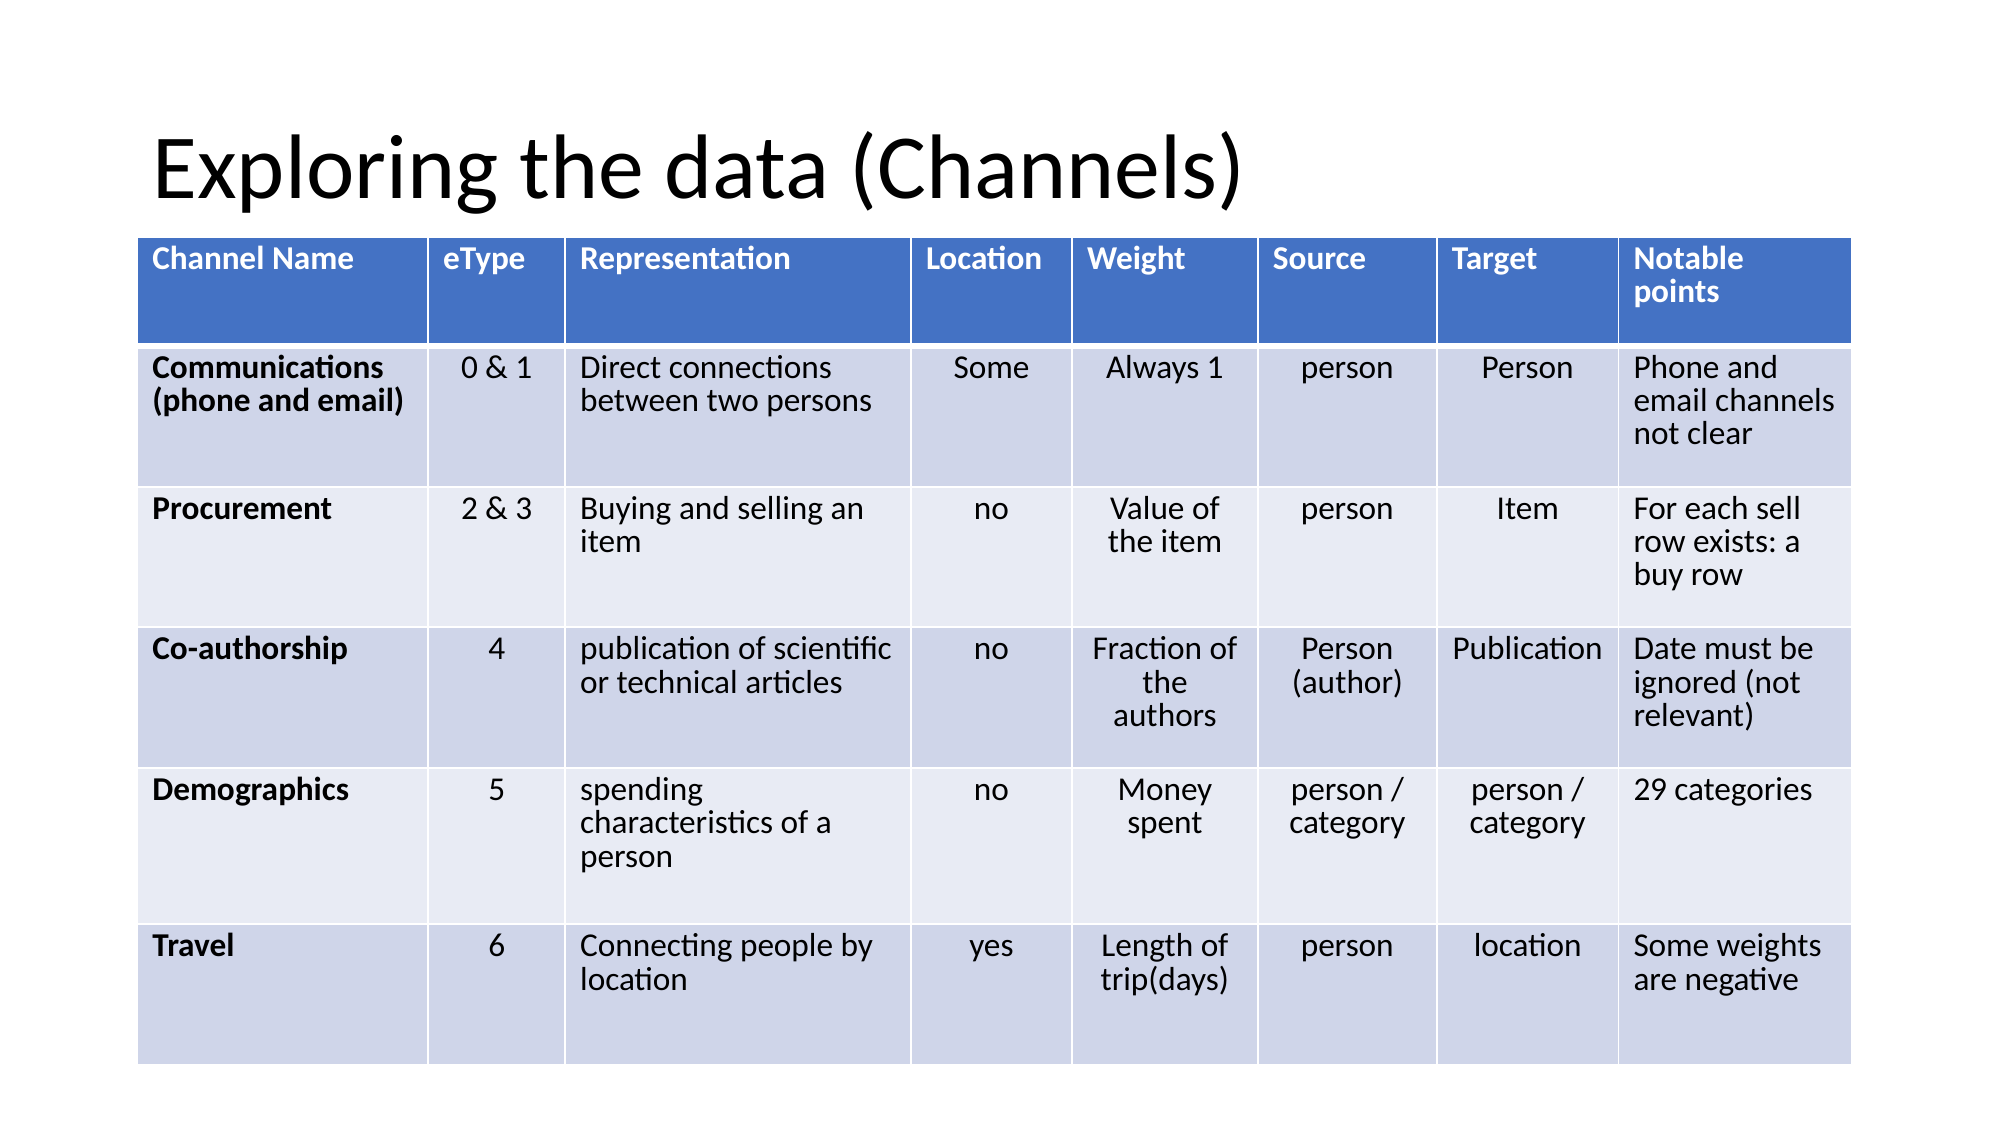

# Exploring the data (Channels)
| Channel Name | eType | Representation | Location | Weight | Source | Target | Notable points |
| --- | --- | --- | --- | --- | --- | --- | --- |
| Communications (phone and email) | 0 & 1 | Direct connections between two persons | Some | Always 1 | person | Person | Phone and email channels not clear |
| Procurement | 2 & 3 | Buying and selling an item | no | Value of the item | person | Item | For each sell row exists: a buy row |
| Co-authorship | 4 | publication of scientific or technical articles | no | Fraction of the authors | Person (author) | Publication | Date must be ignored (not relevant) |
| Demographics | 5 | spending characteristics of a person | no | Money spent | person / category | person / category | 29 categories |
| Travel | 6 | Connecting people by location | yes | Length of trip(days) | person | location | Some weights are negative |